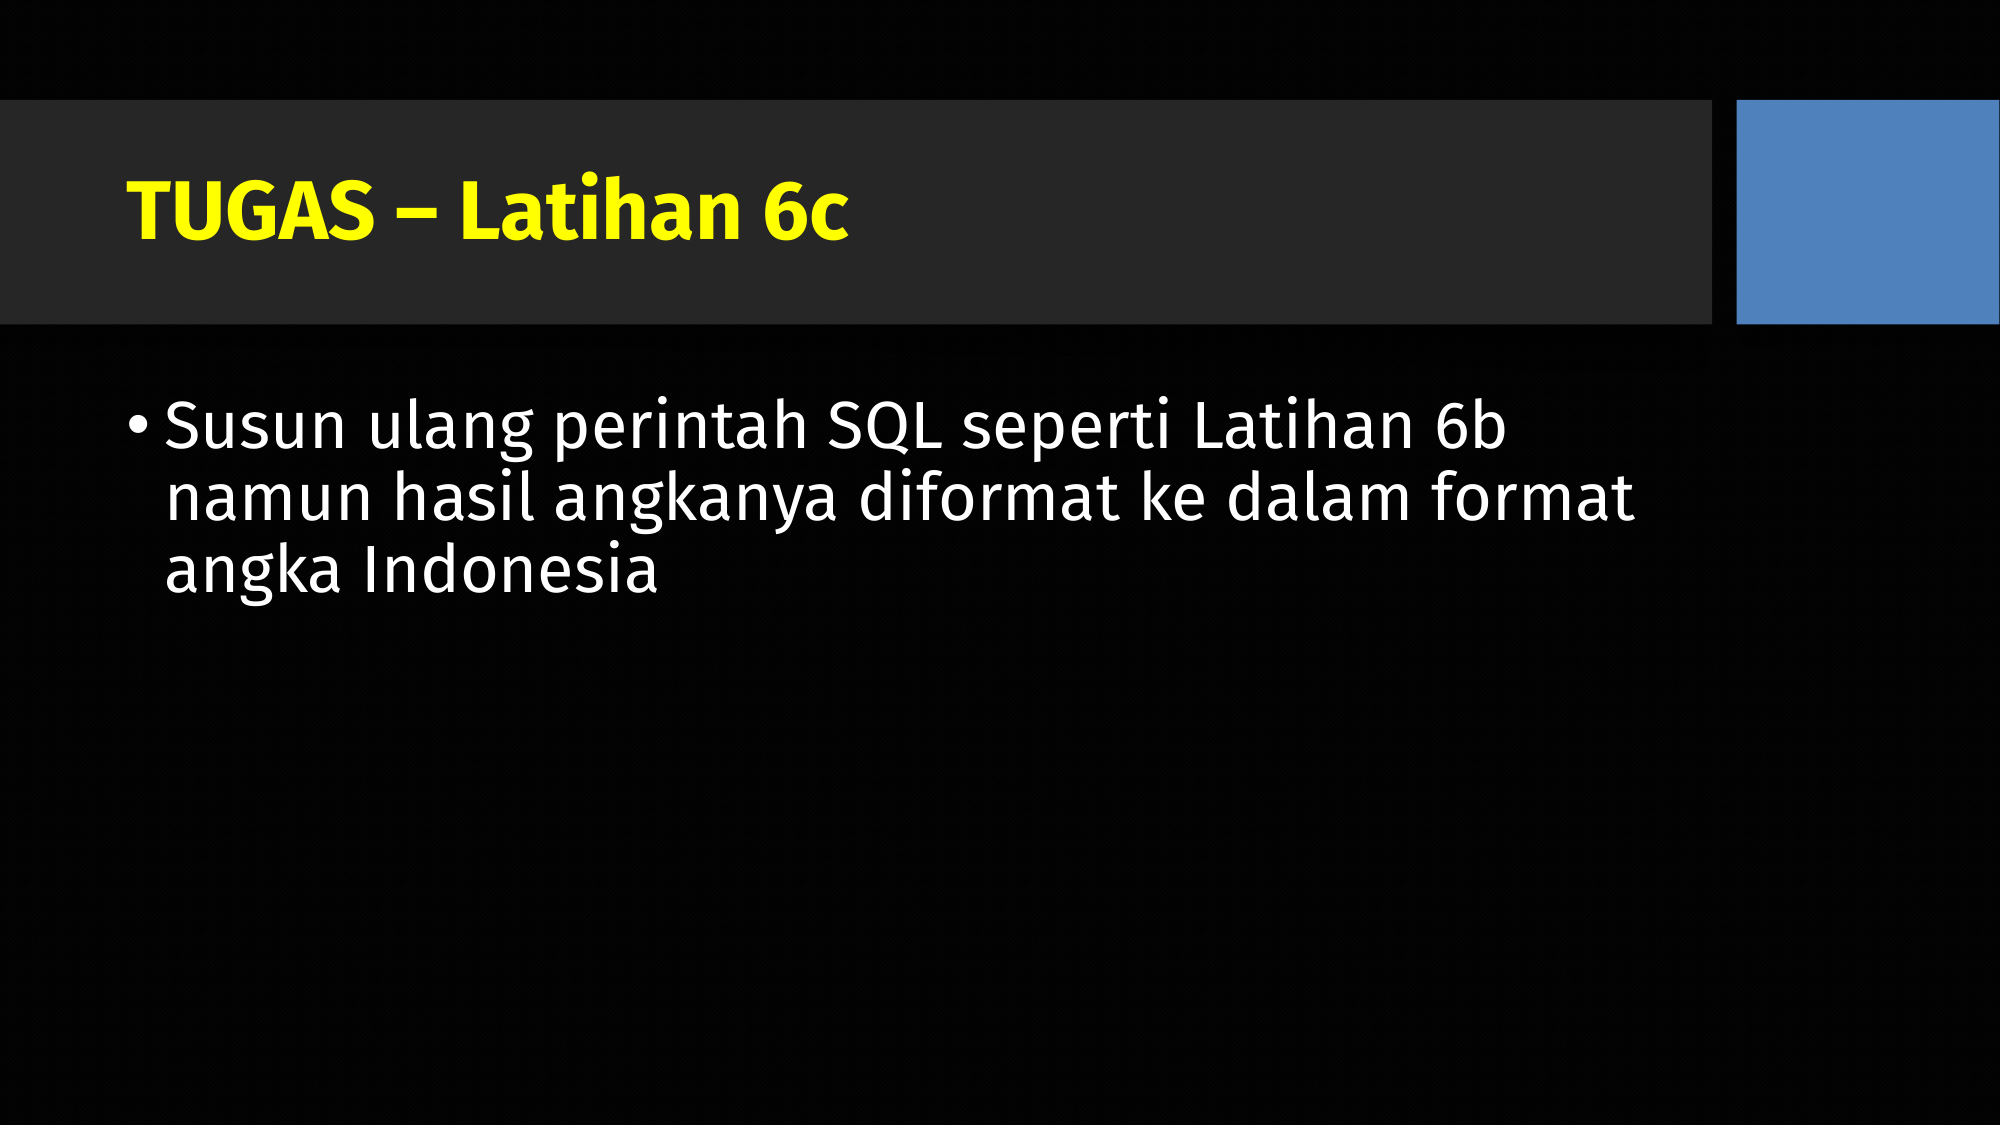

# TUGAS – Latihan 6c
Susun ulang perintah SQL seperti Latihan 6b namun hasil angkanya diformat ke dalam format angka Indonesia